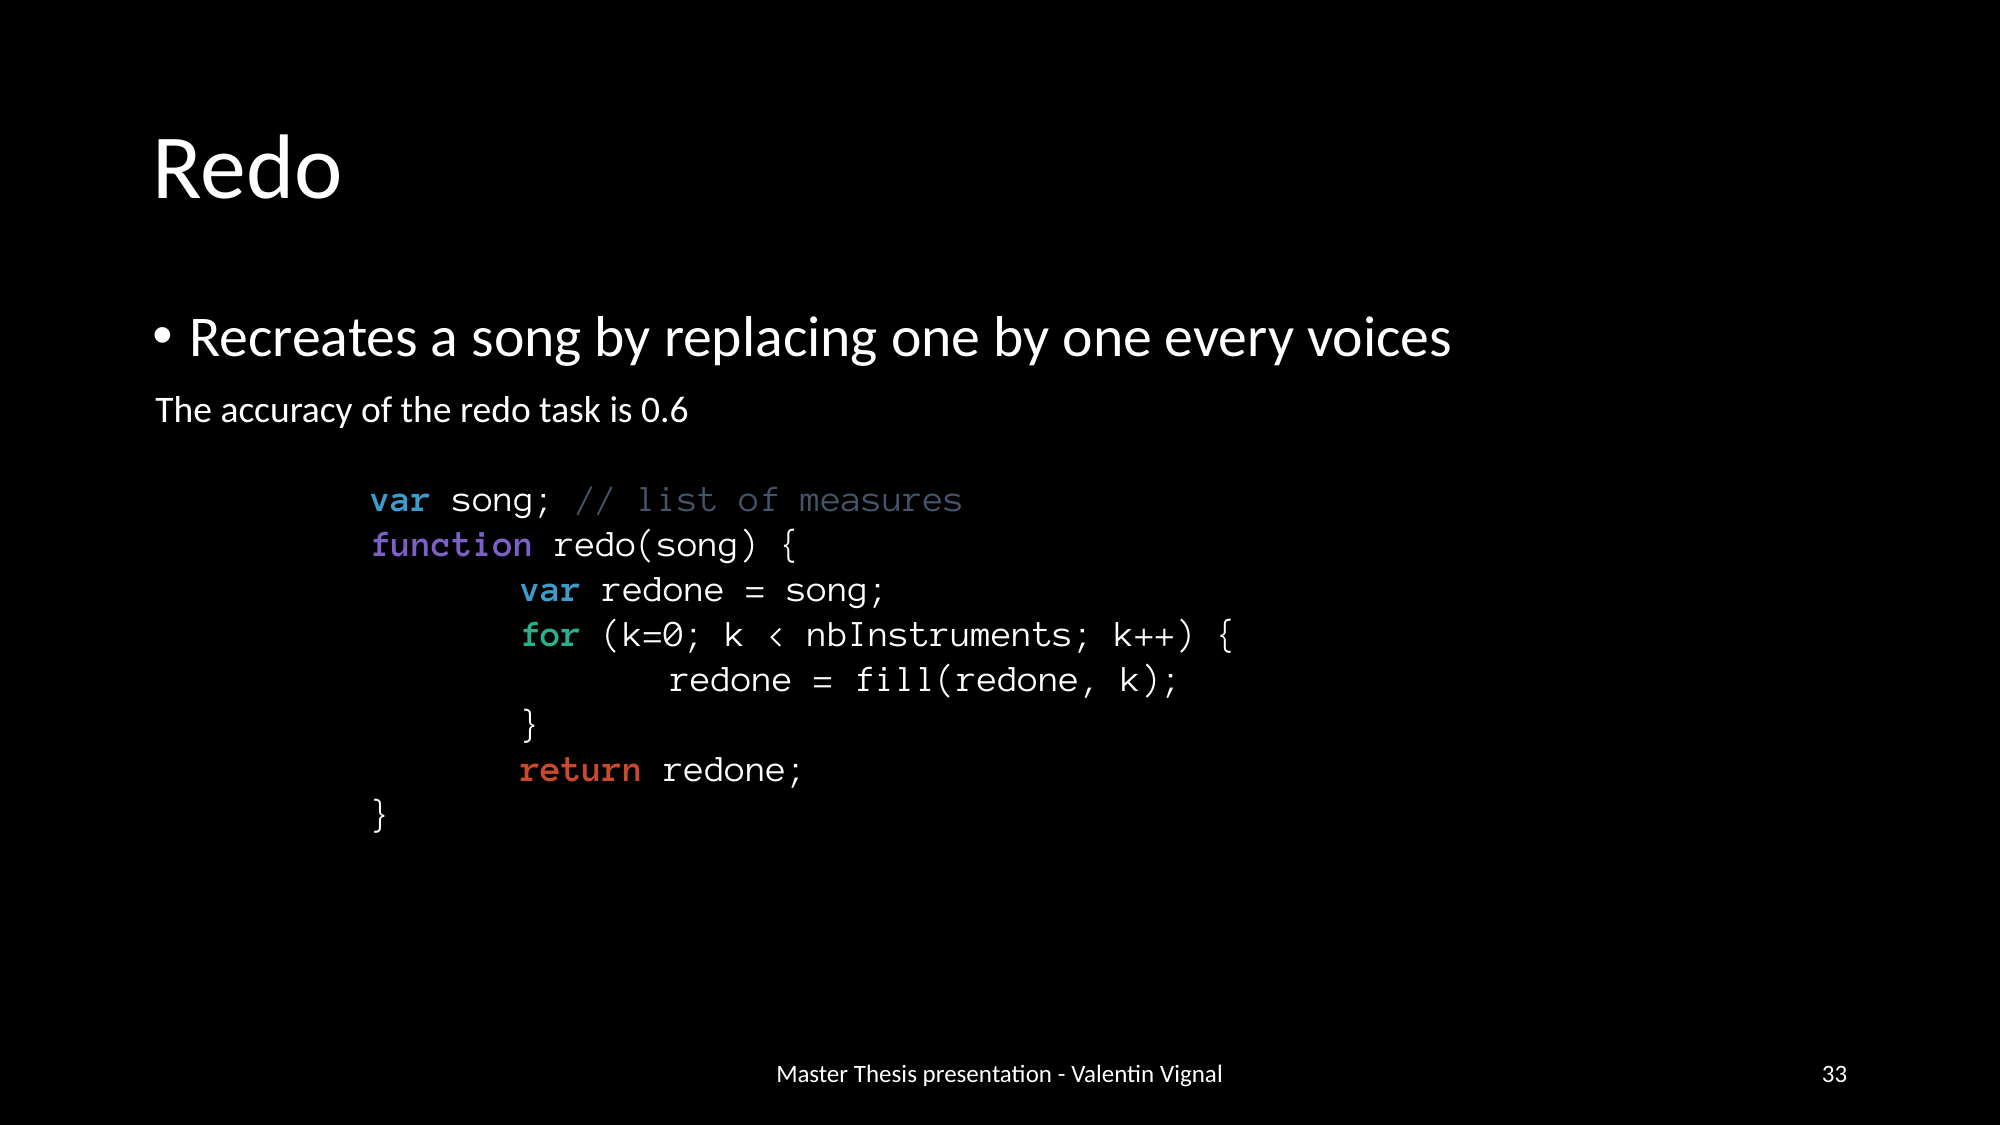

# Redo
Recreates a song by replacing one by one every voices

The accuracy of the redo task is 0.6
var song; // list of measures
function redo(song) {
	var redone = song;
	for (k=0; k < nbInstruments; k++) {
		redone = fill(redone, k);
	}
	return redone;
}

Master Thesis presentation - Valentin Vignal
33